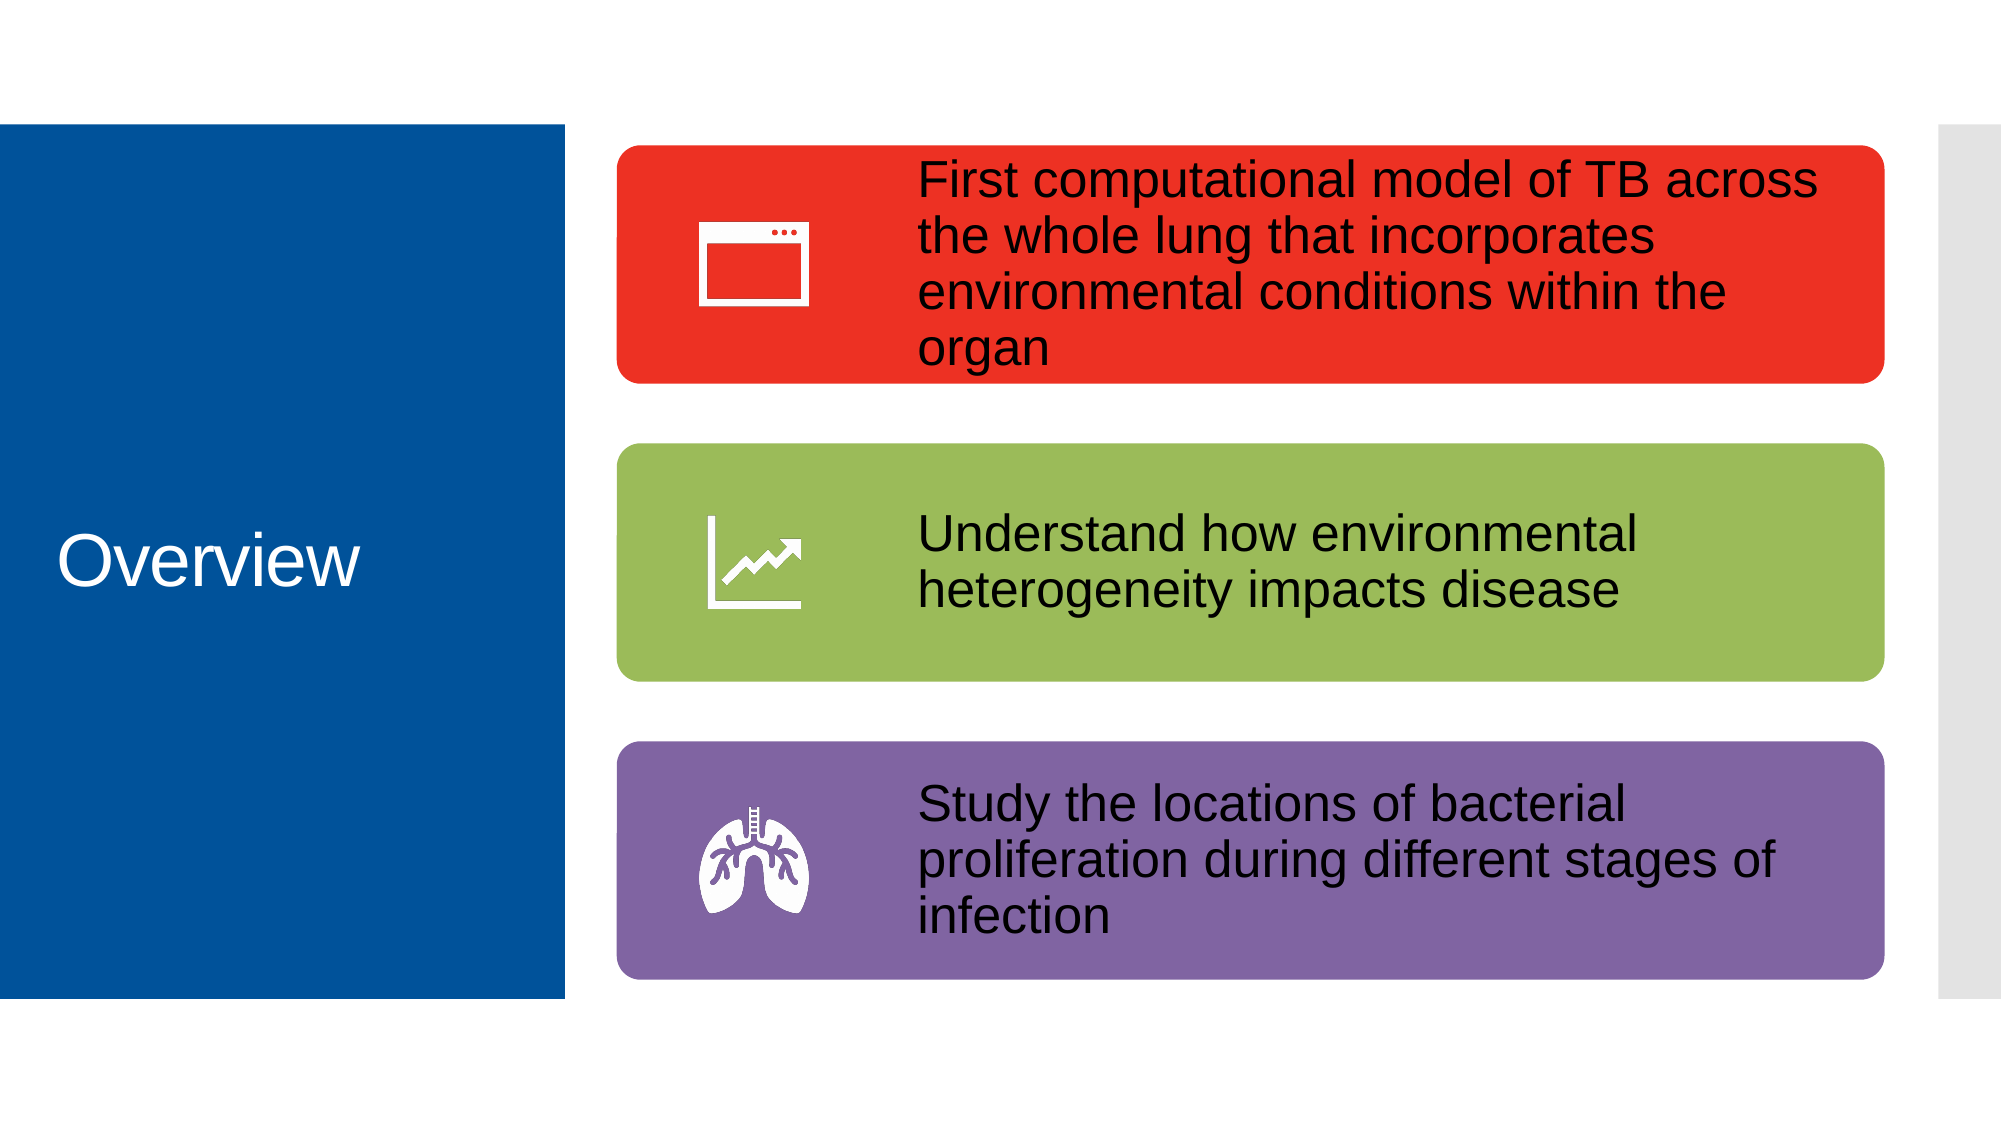

First computational model of TB across the whole lung that incorporates environmental conditions within the organ
Understand how environmental heterogeneity impacts disease
Study the locations of bacterial proliferation during different stages of infection
# Overview